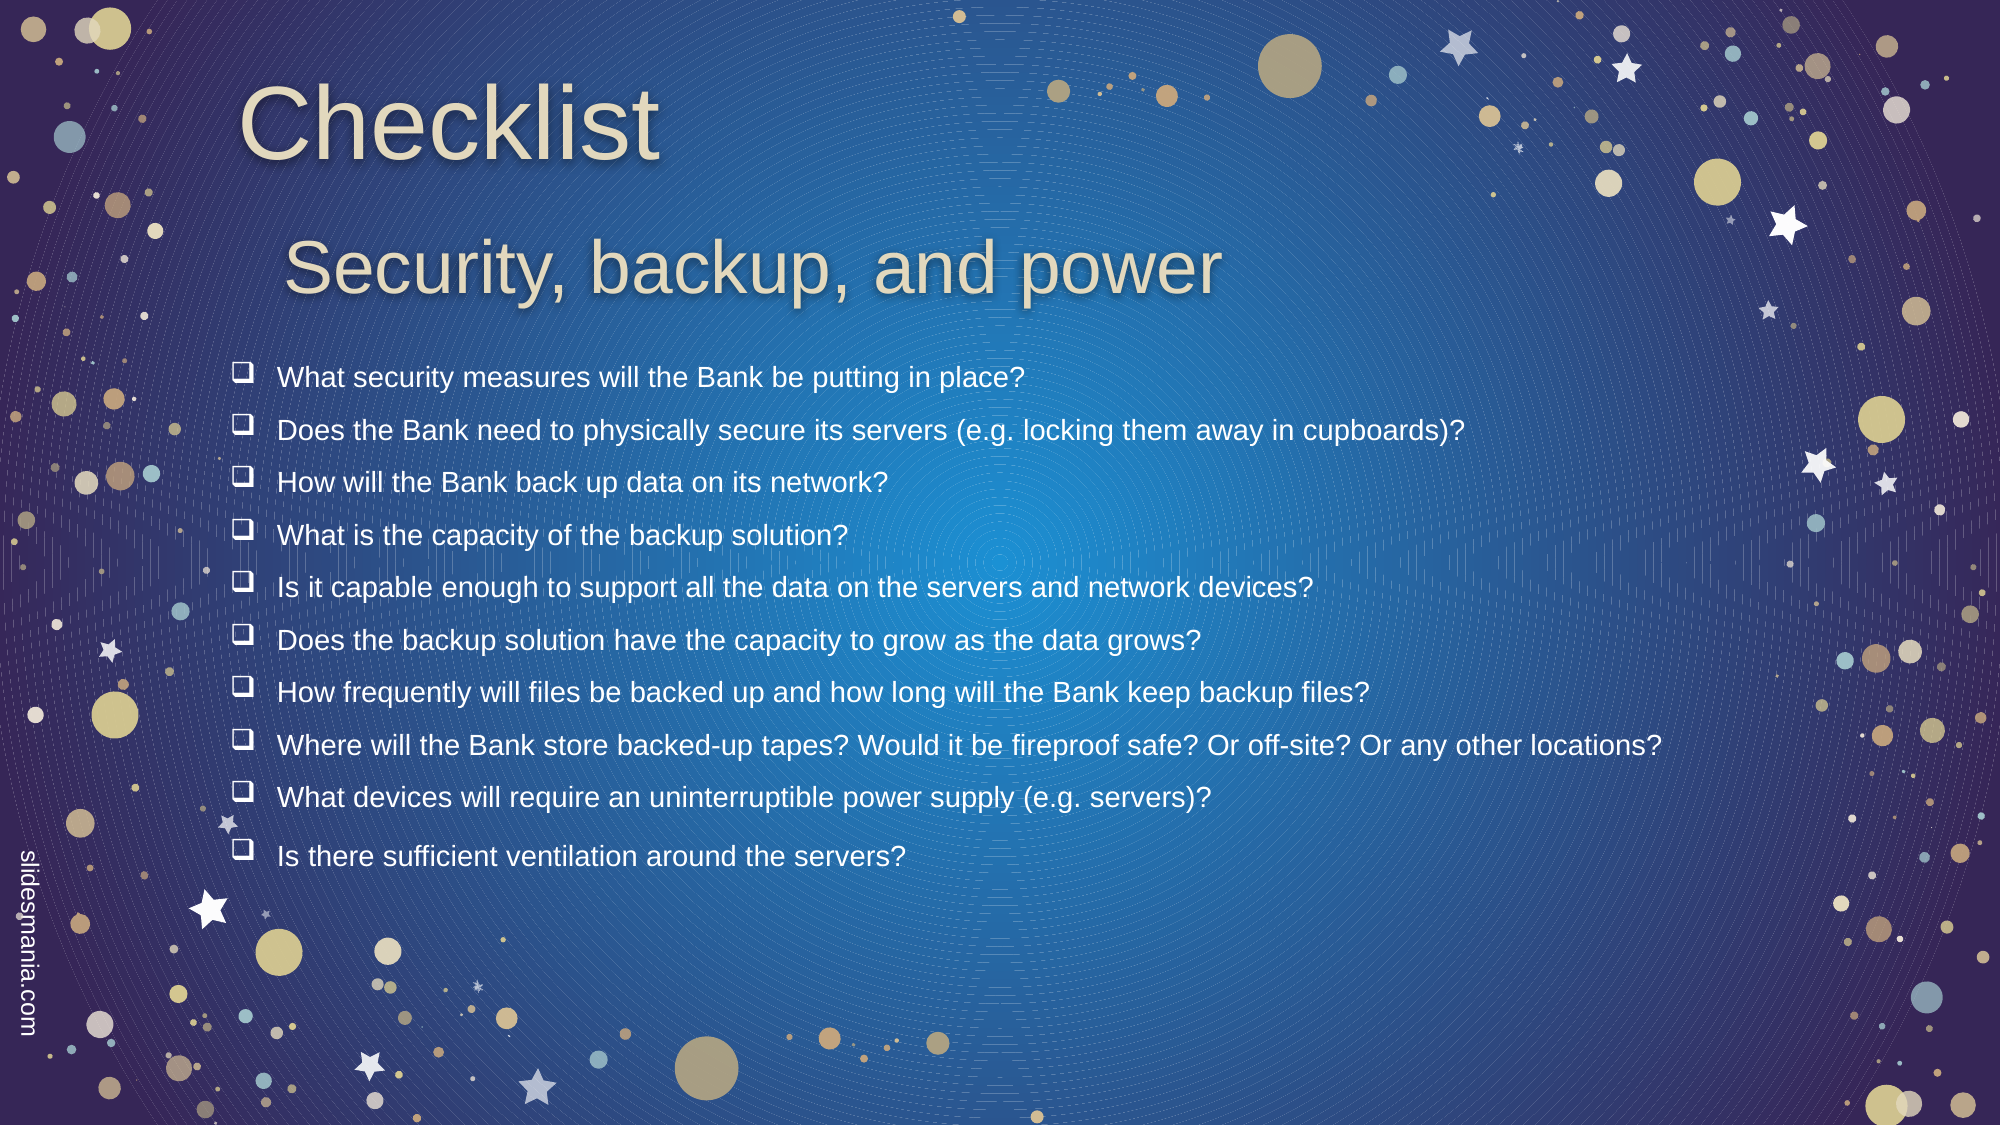

# Checklist
Security, backup, and power
What security measures will the Bank be putting in place?
Does the Bank need to physically secure its servers (e.g. locking them away in cupboards)?
How will the Bank back up data on its network?
What is the capacity of the backup solution?
Is it capable enough to support all the data on the servers and network devices?
Does the backup solution have the capacity to grow as the data grows?
How frequently will files be backed up and how long will the Bank keep backup files?
Where will the Bank store backed-up tapes? Would it be fireproof safe? Or off-site? Or any other locations?
What devices will require an uninterruptible power supply (e.g. servers)?
Is there sufficient ventilation around the servers?